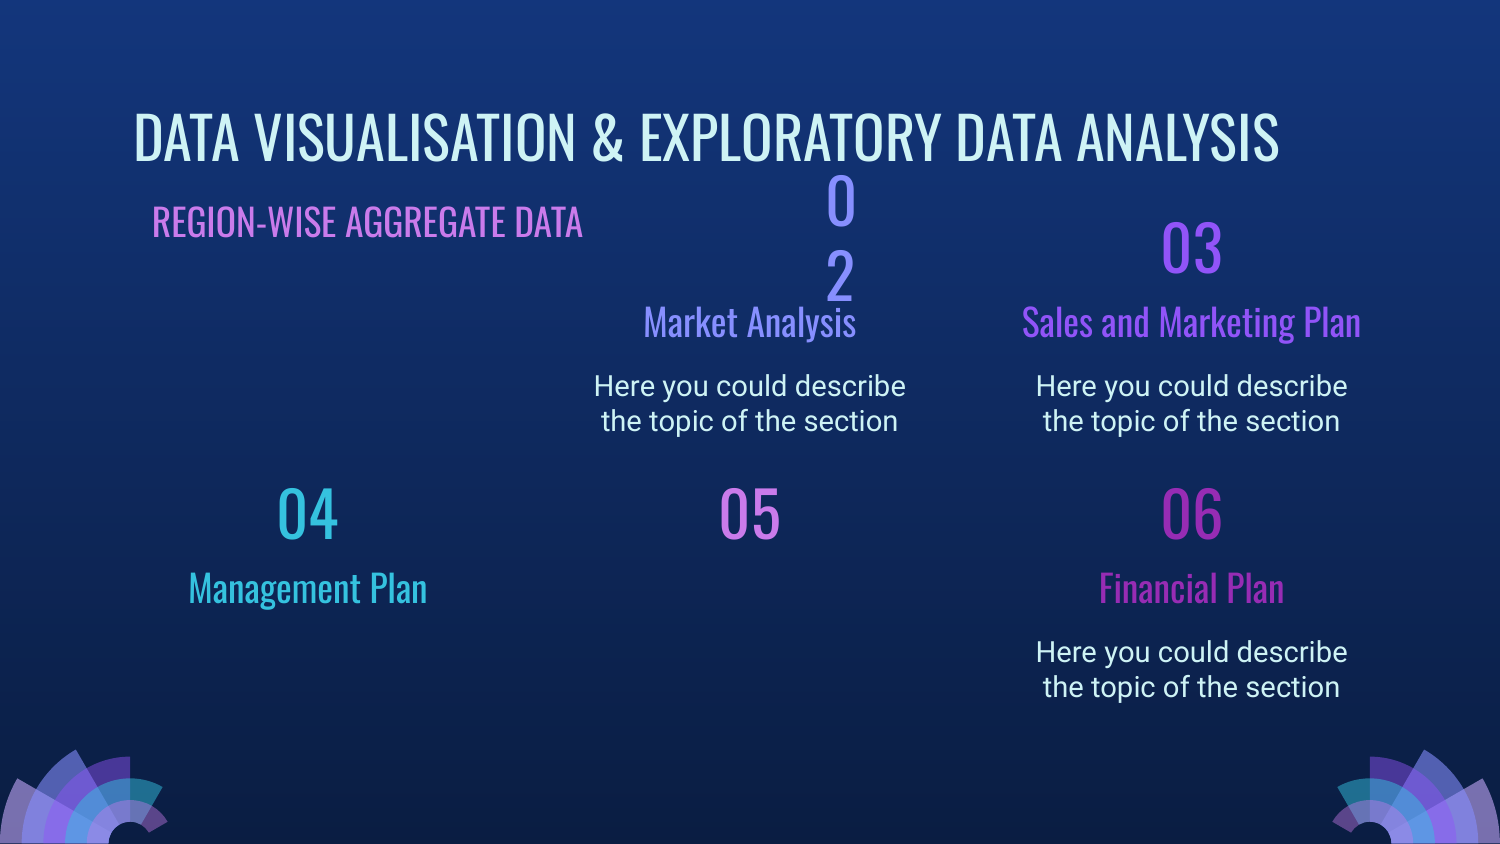

# DATA VISUALISATION & EXPLORATORY DATA ANALYSIS
.
REGION-WISE AGGREGATE DATA
02
03
.
Market Analysis
Sales and Marketing Plan

Here you could describe the topic of the section
Here you could describe the topic of the section
04
05
06
Financial Plan
Management Plan

Here you could describe the topic of the section